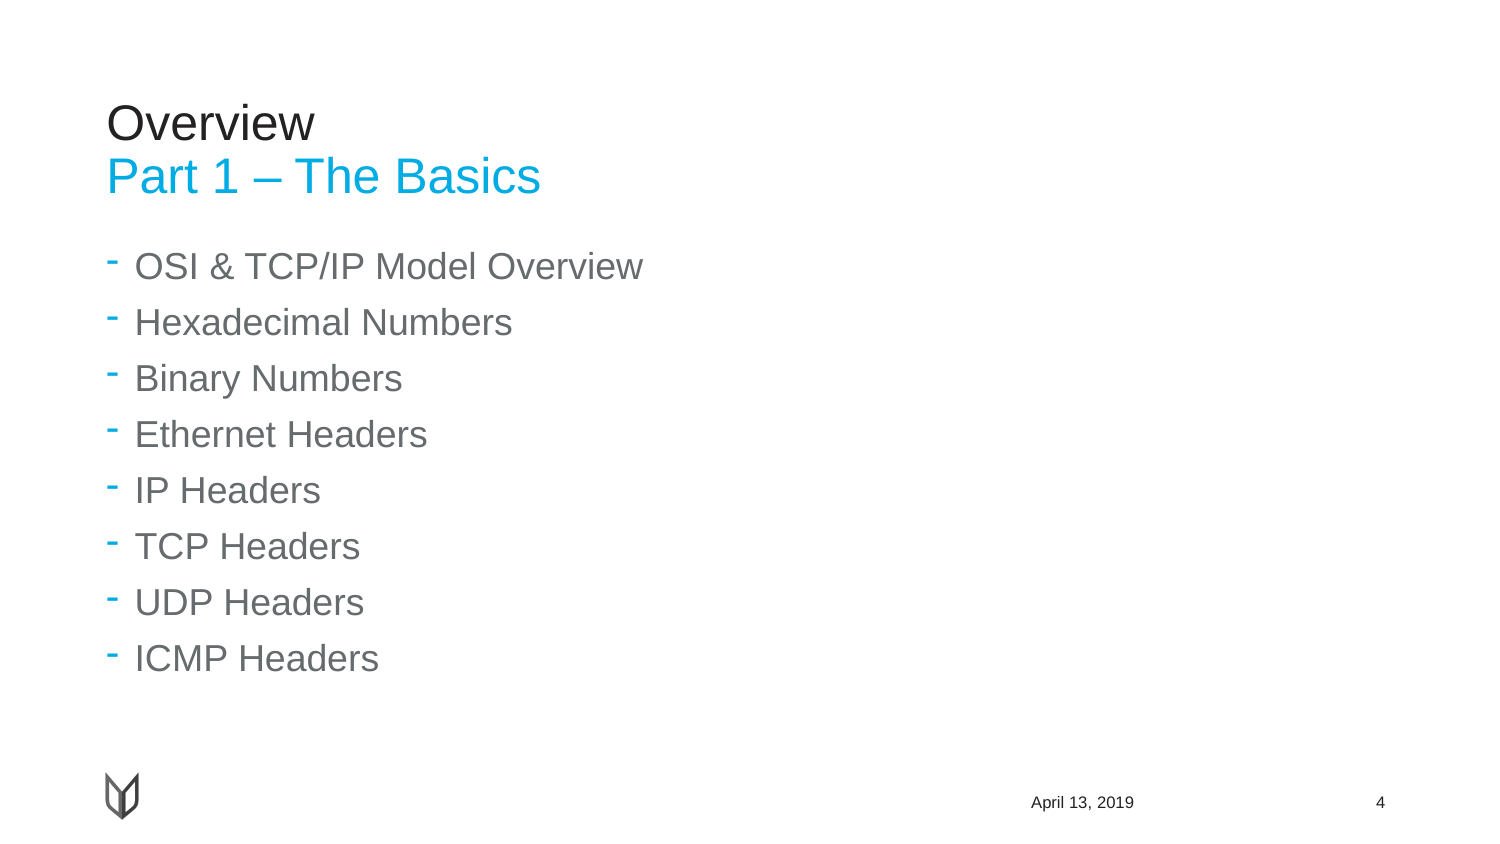

# Overview Part 1 – The Basics
OSI & TCP/IP Model Overview
Hexadecimal Numbers
Binary Numbers
Ethernet Headers
IP Headers
TCP Headers
UDP Headers
ICMP Headers
April 13, 2019
4